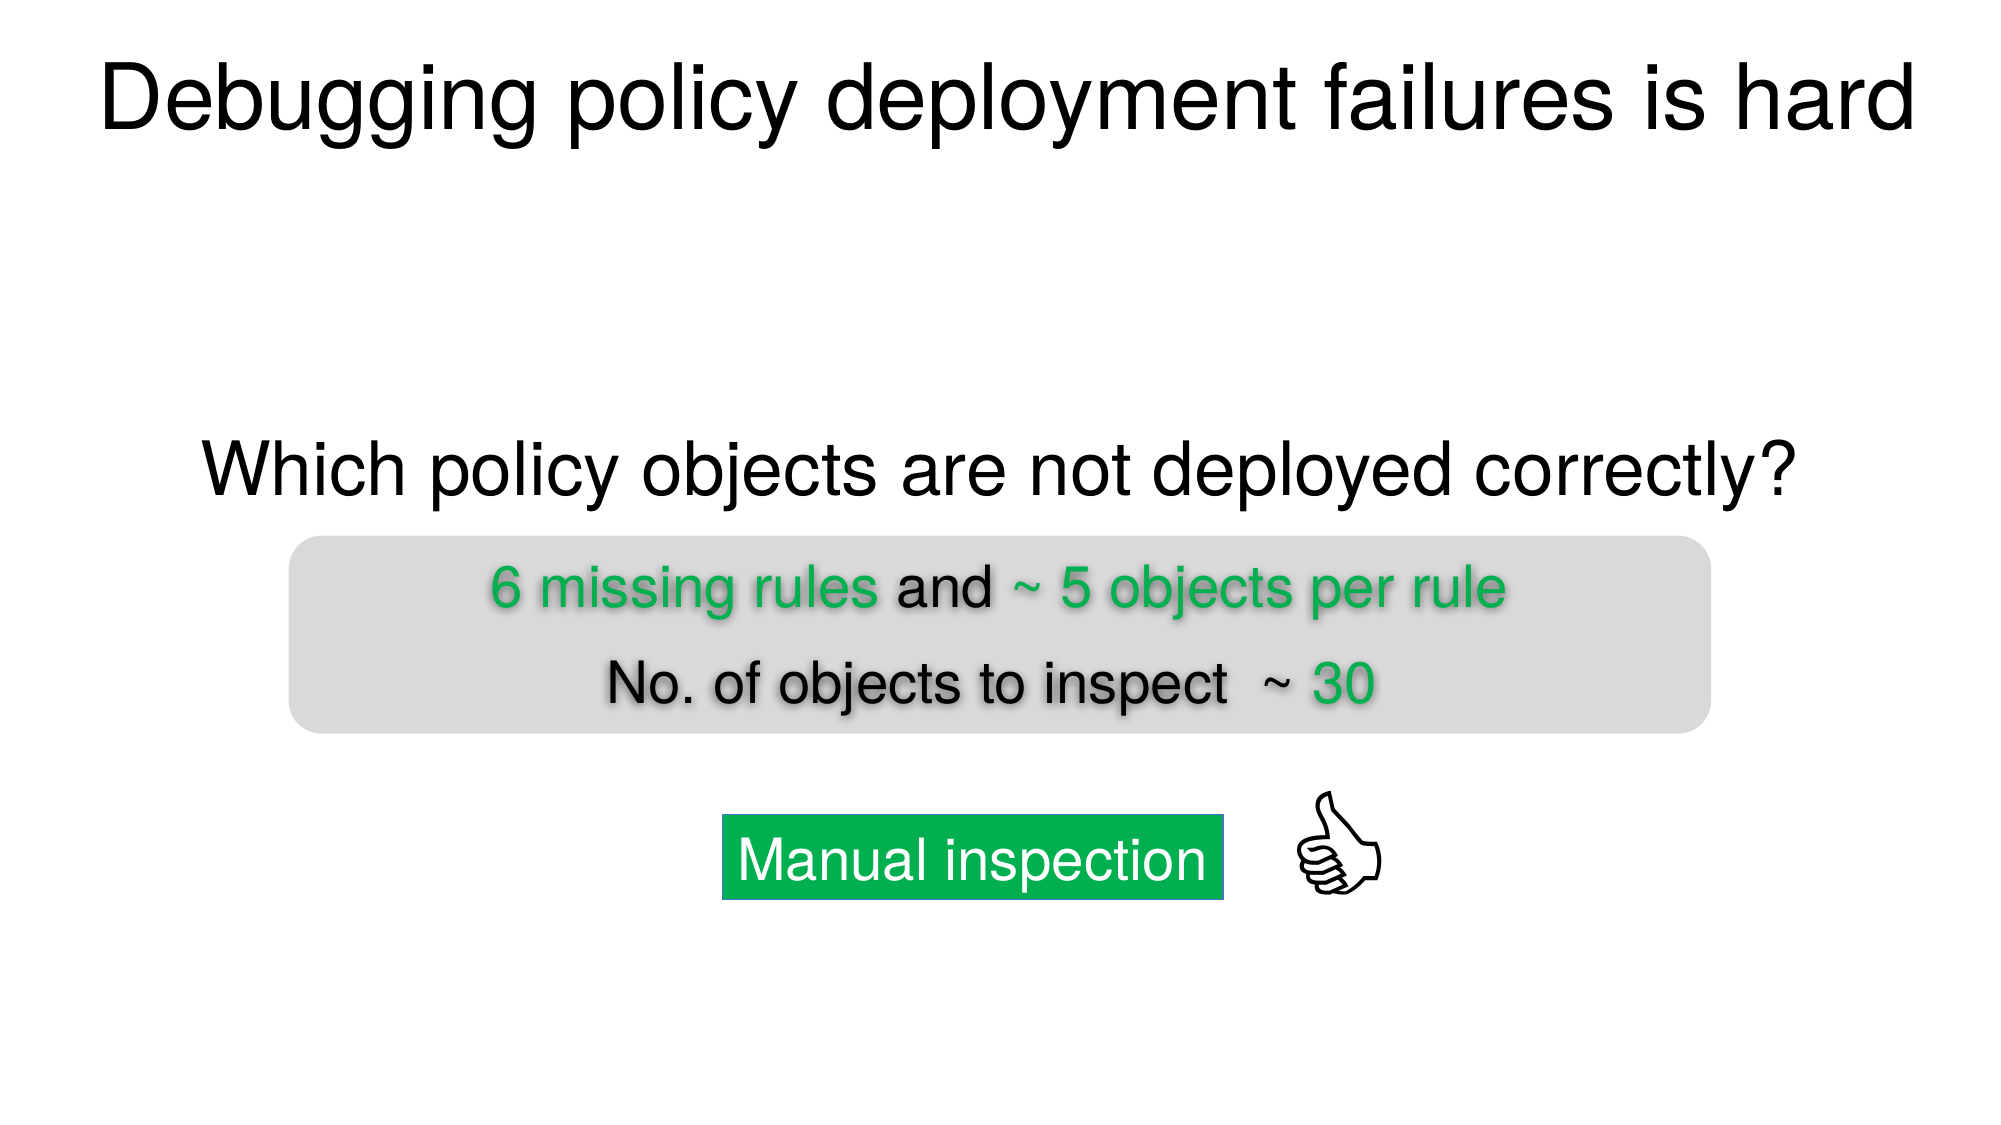

# Debugging policy deployment failures is hard
Which policy objects are not deployed correctly?

6 missing rules and ~ 5 objects per rule
No. of objects to inspect  ~ 30
 👍
Manual inspection